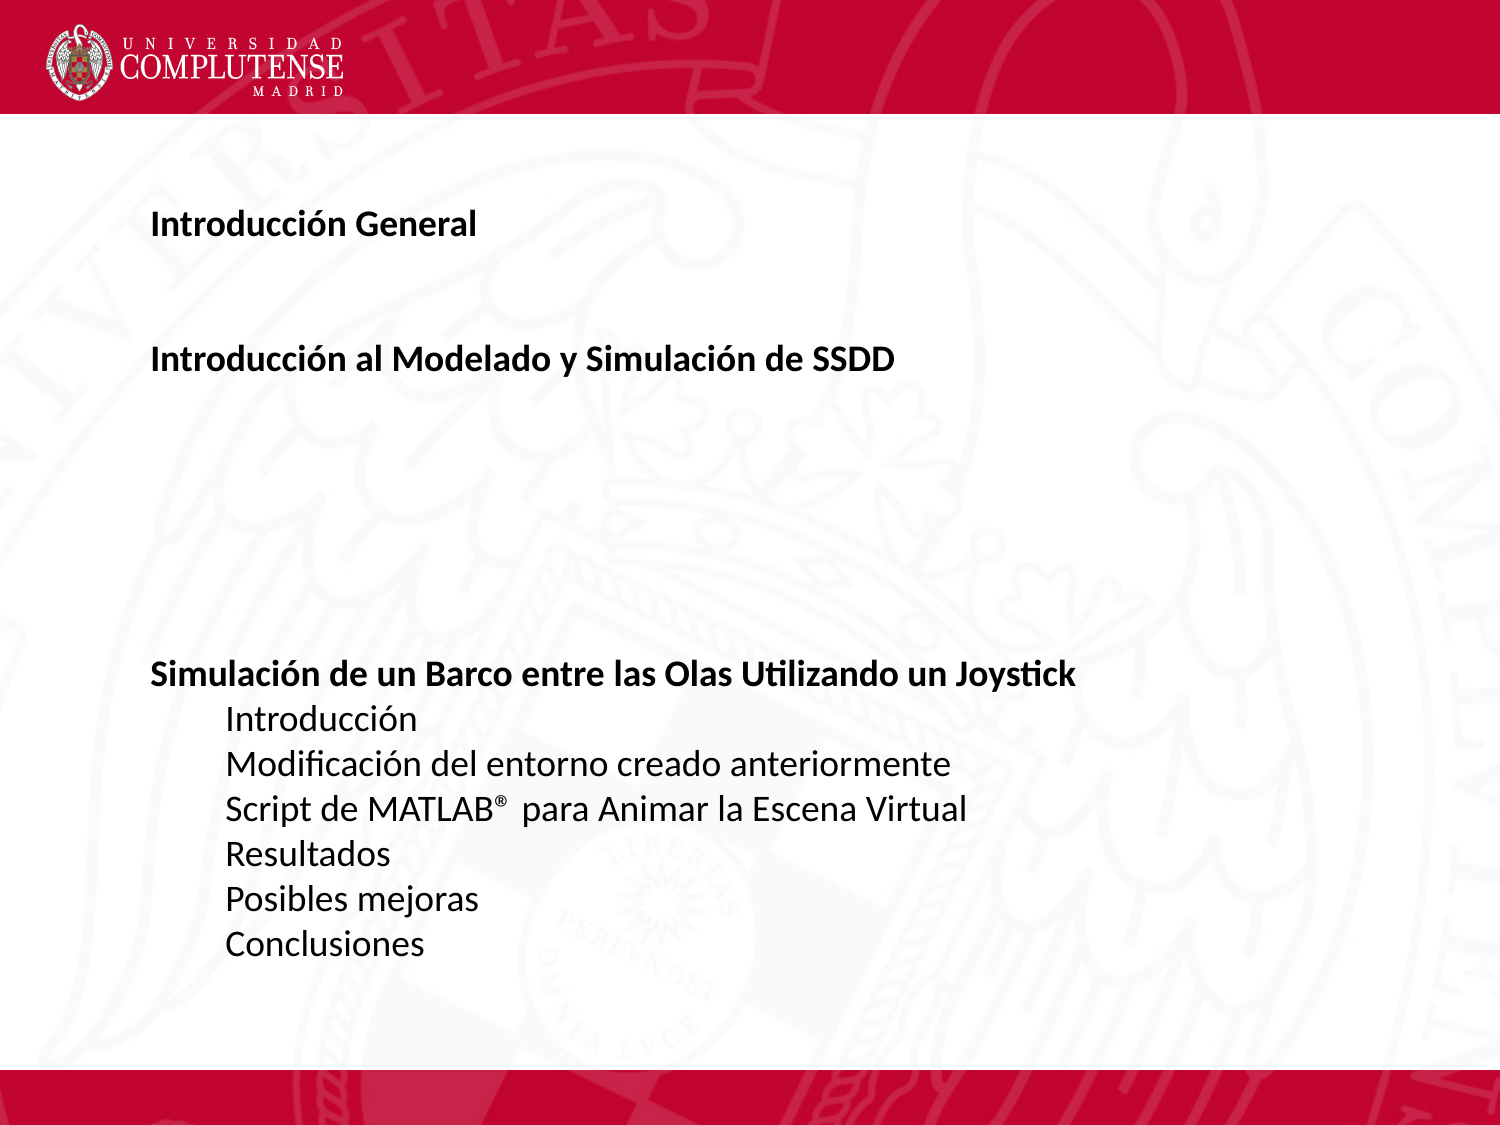

Introducción General

Introducción al Modelado y Simulación de SSDD

Simulación de un Barco entre las Olas Utilizando un Joystick
Introducción
Modificación del entorno creado anteriormente
Script de MATLAB® para Animar la Escena Virtual
Resultados
Posibles mejoras
Conclusiones